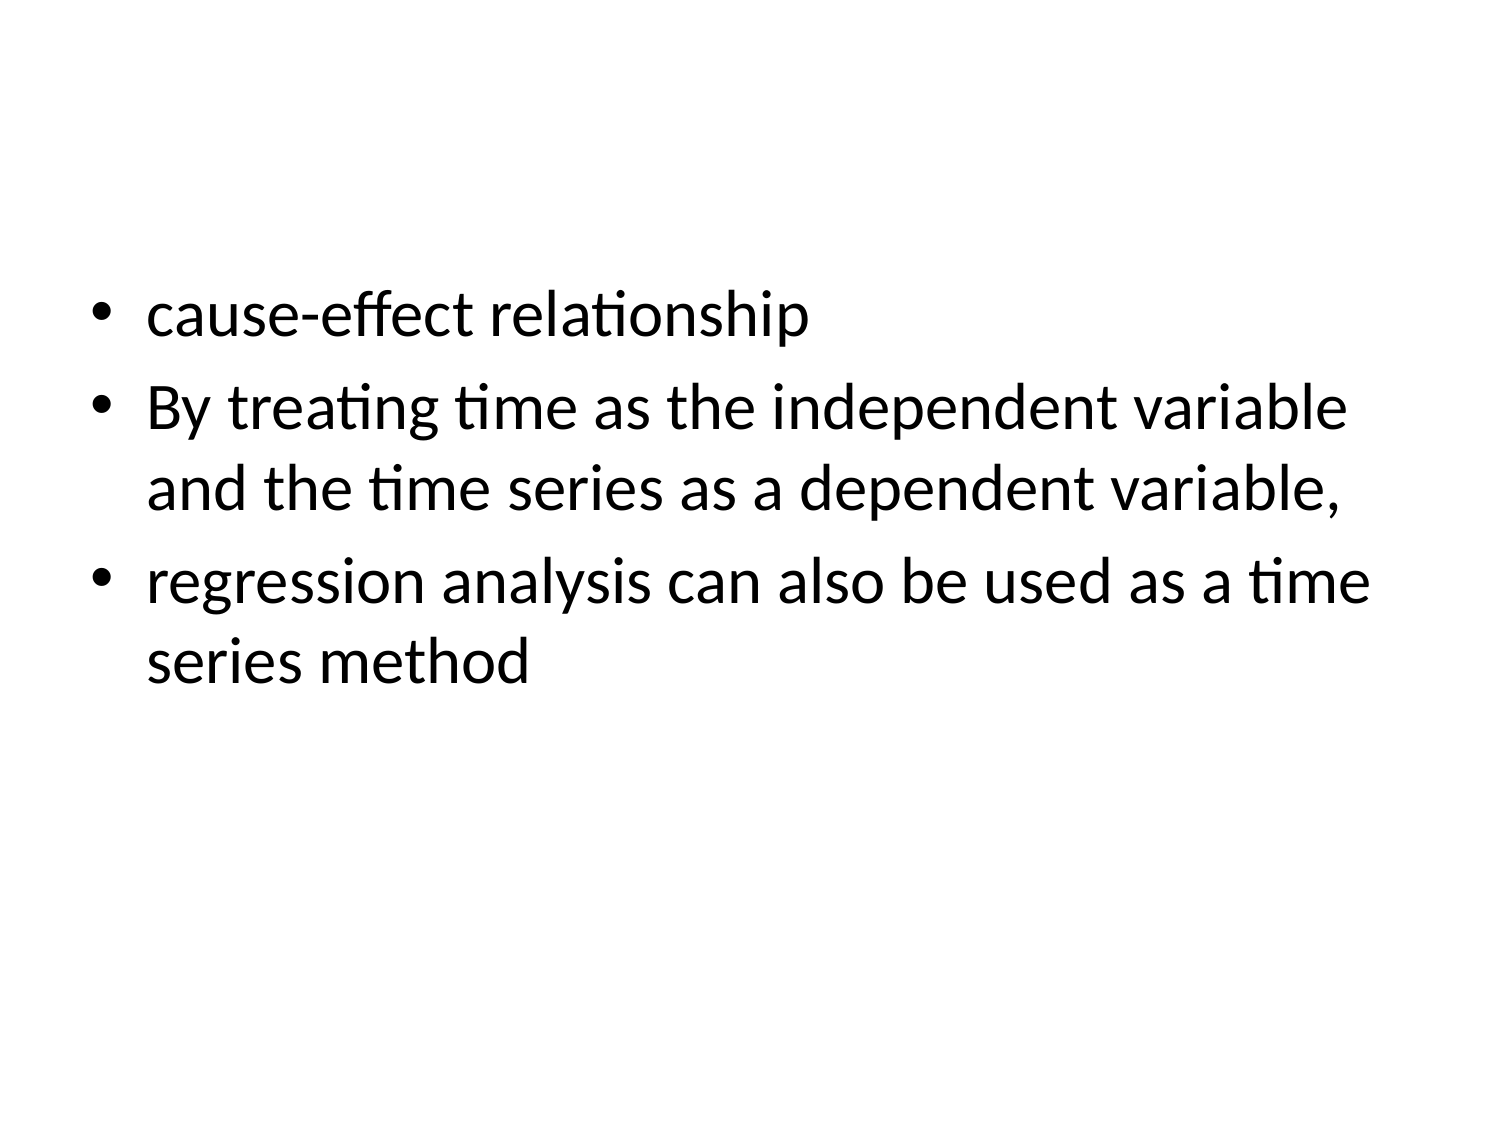

#
cause-effect relationship
By treating time as the independent variable and the time series as a dependent variable,
regression analysis can also be used as a time series method